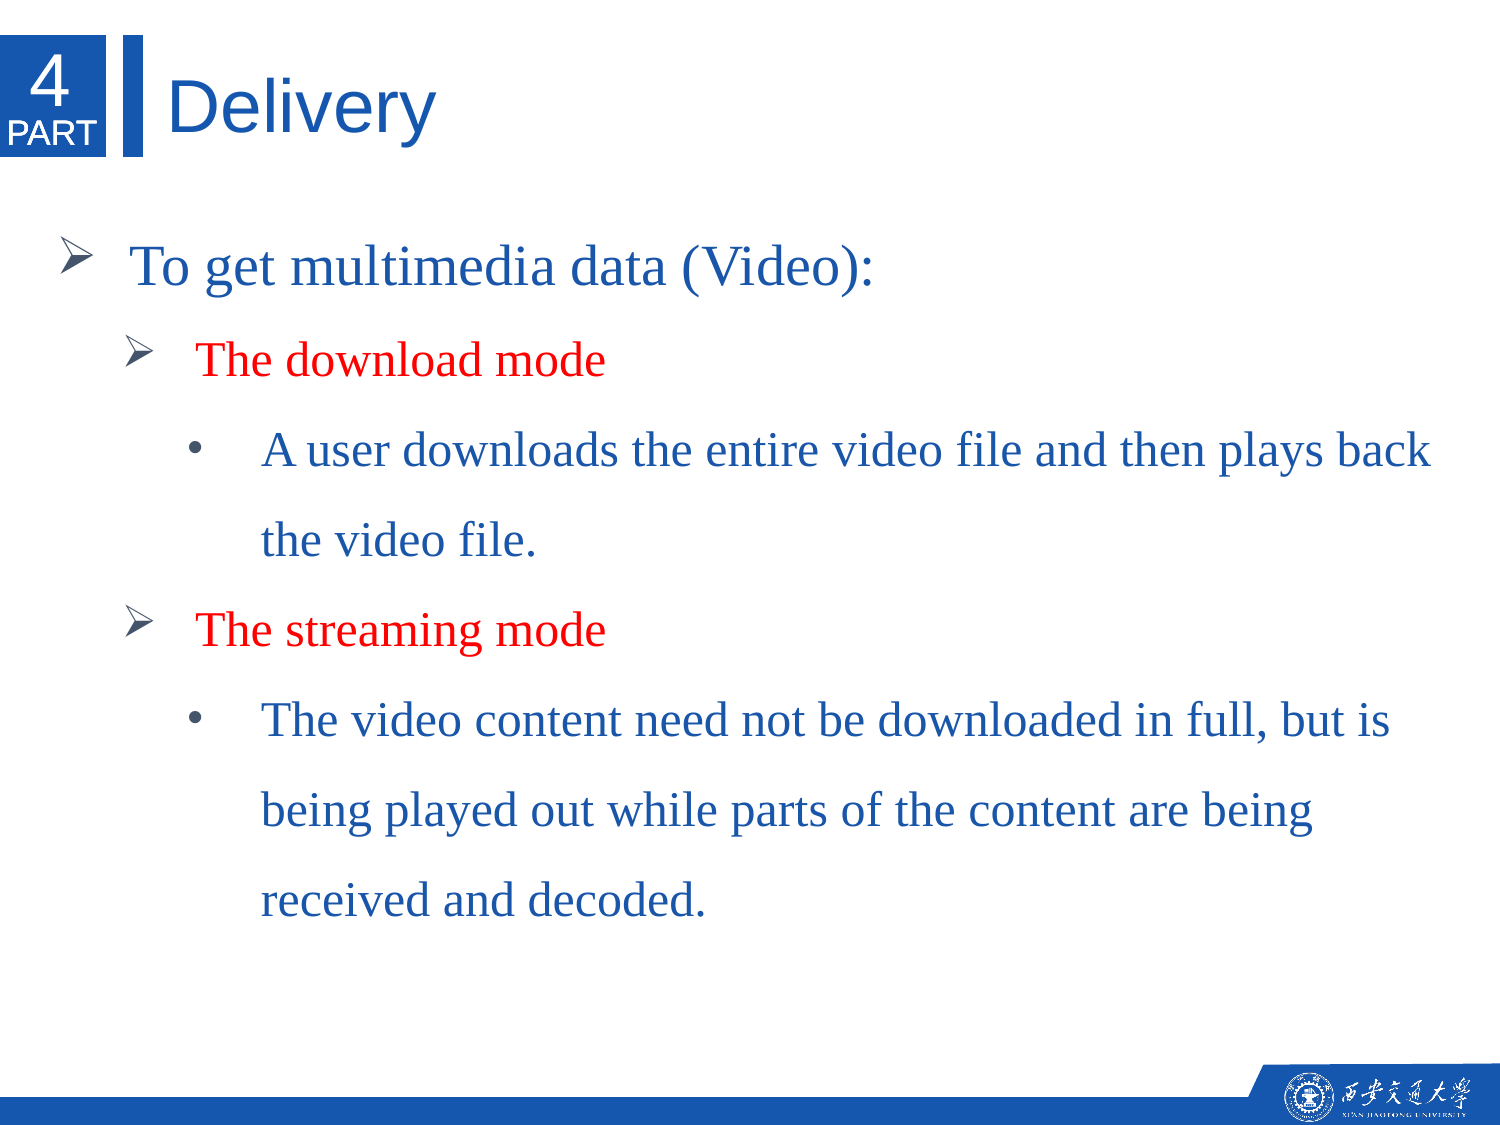

4

Delivery

PART
PART
PART
To get multimedia data (Video):
The download mode
A user downloads the entire video file and then plays back the video file.
The streaming mode
The video content need not be downloaded in full, but is being played out while parts of the content are being received and decoded.